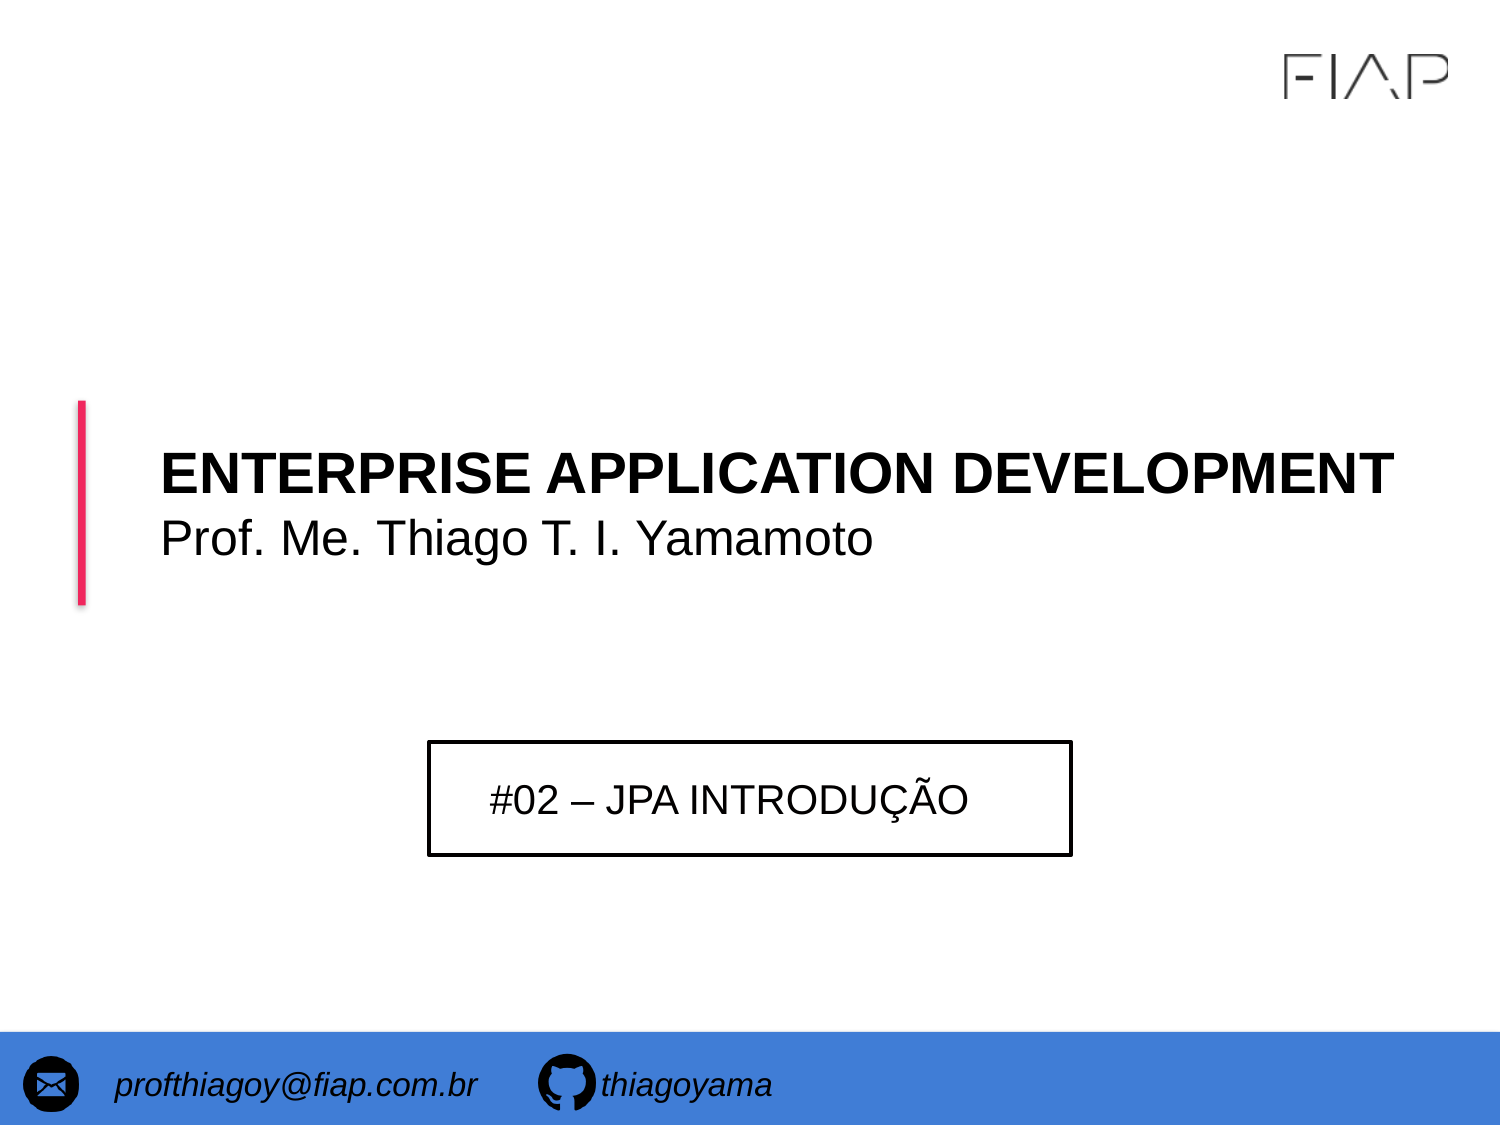

ENTERPRISE APPLICATION DEVELOPMENT
Prof. Me. Thiago T. I. Yamamoto

#02 – JPA INTRODUÇÃO